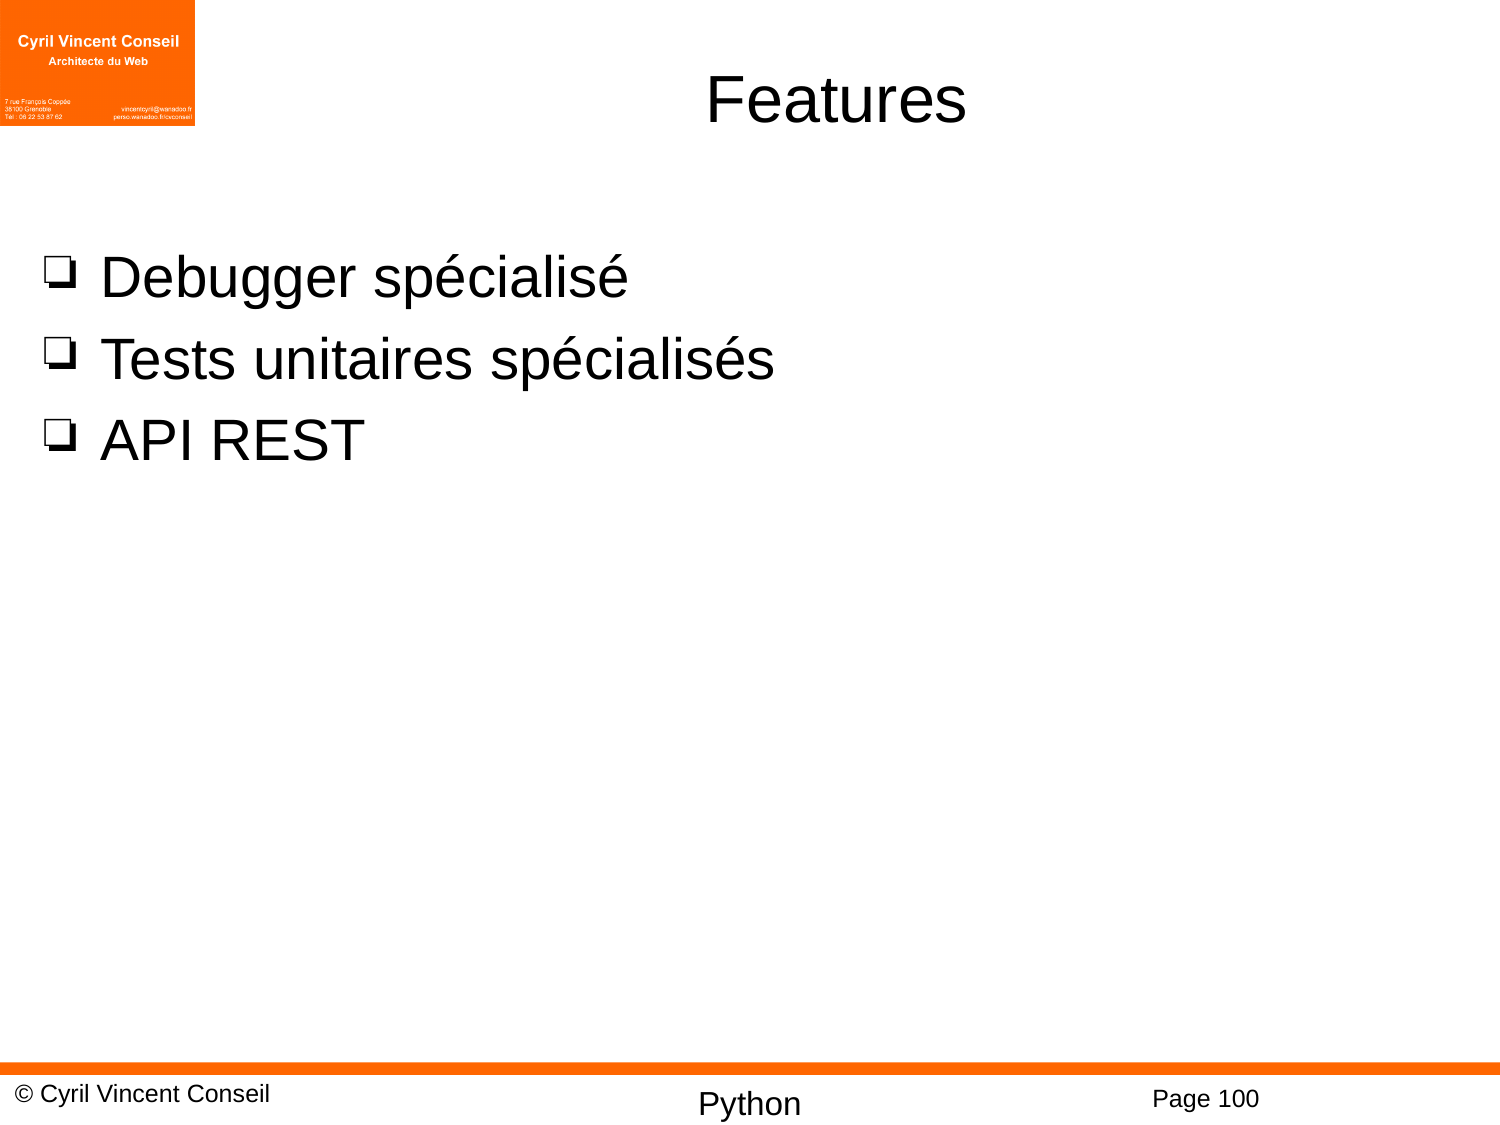

# Features
Debugger spécialisé
Tests unitaires spécialisés
API REST